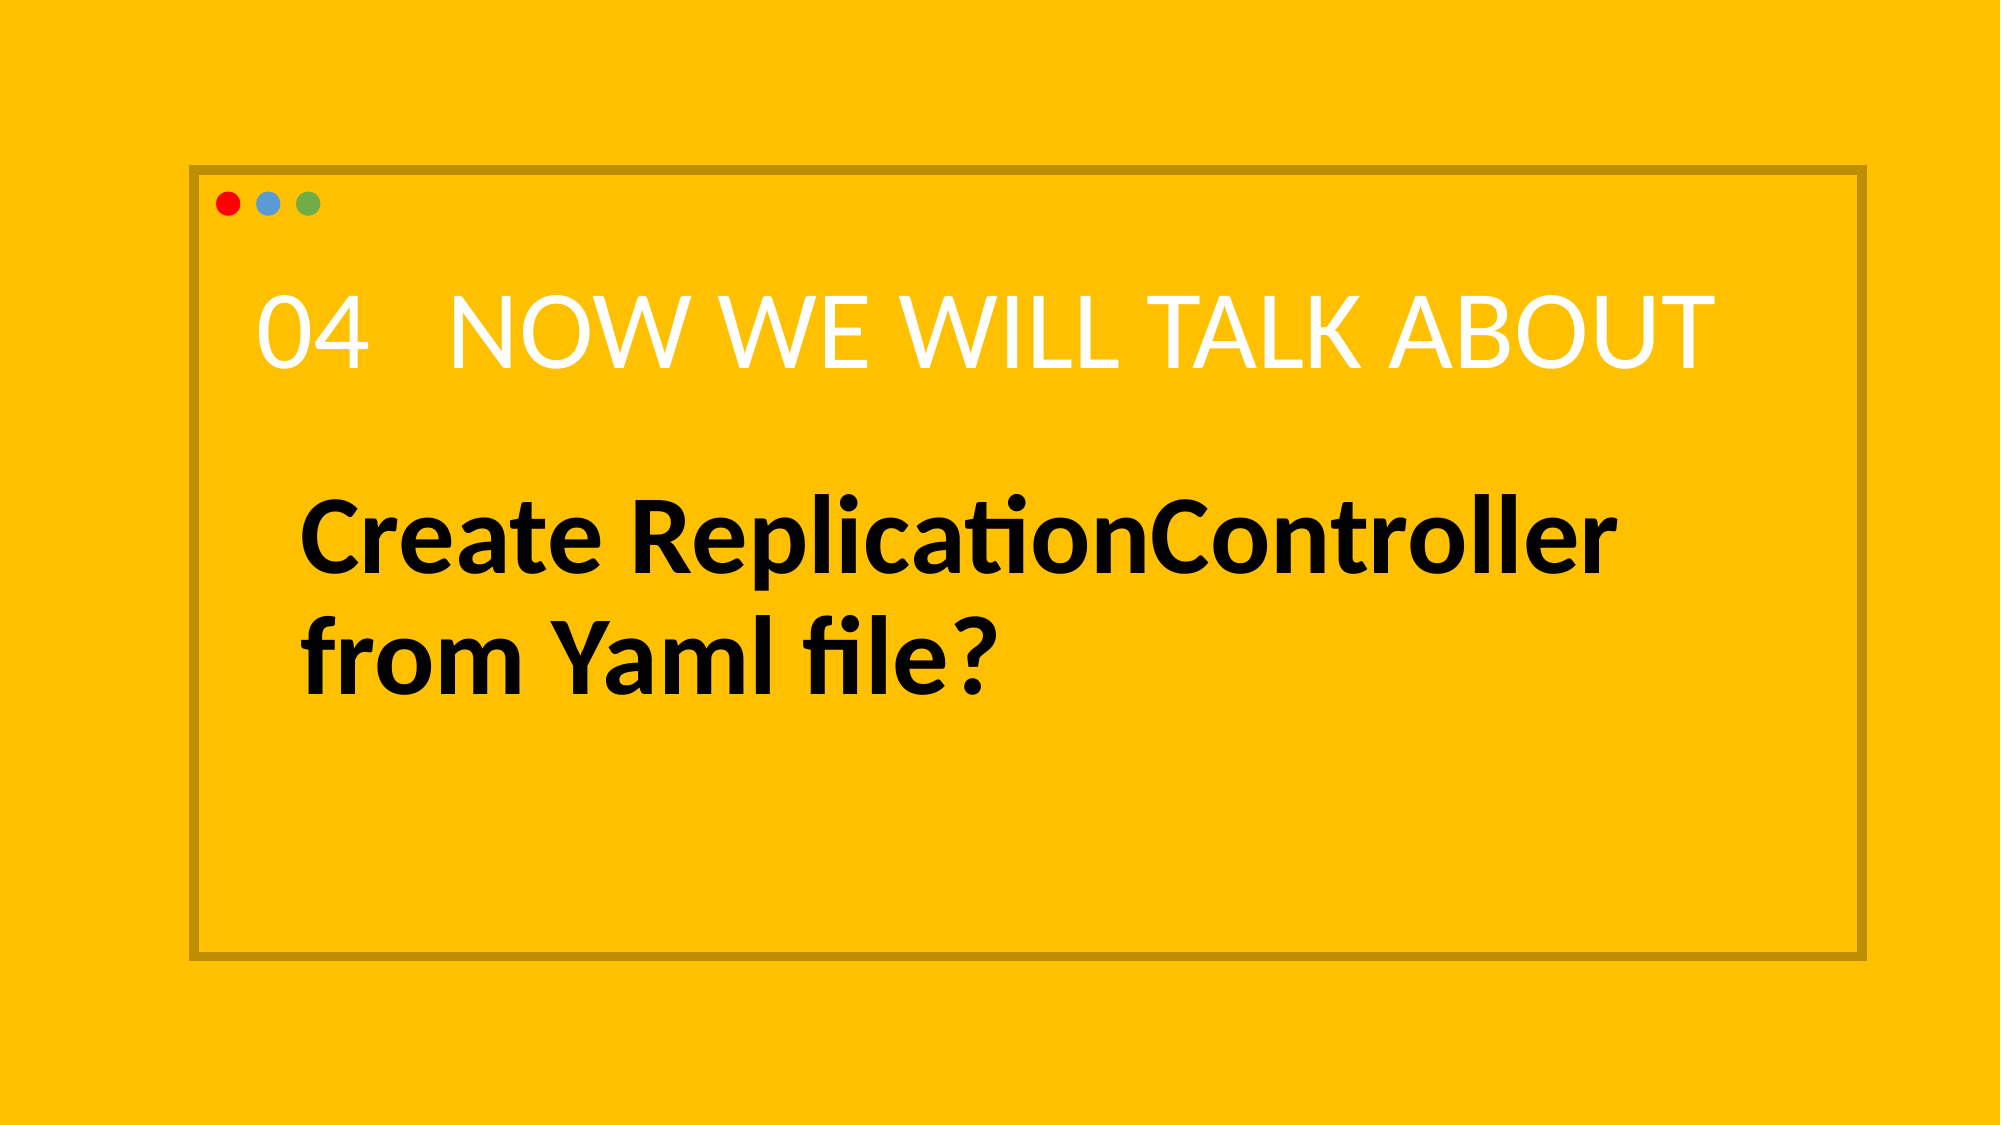

04   NOW WE WILL TALK ABOUT
Create ReplicationController from Yaml file?